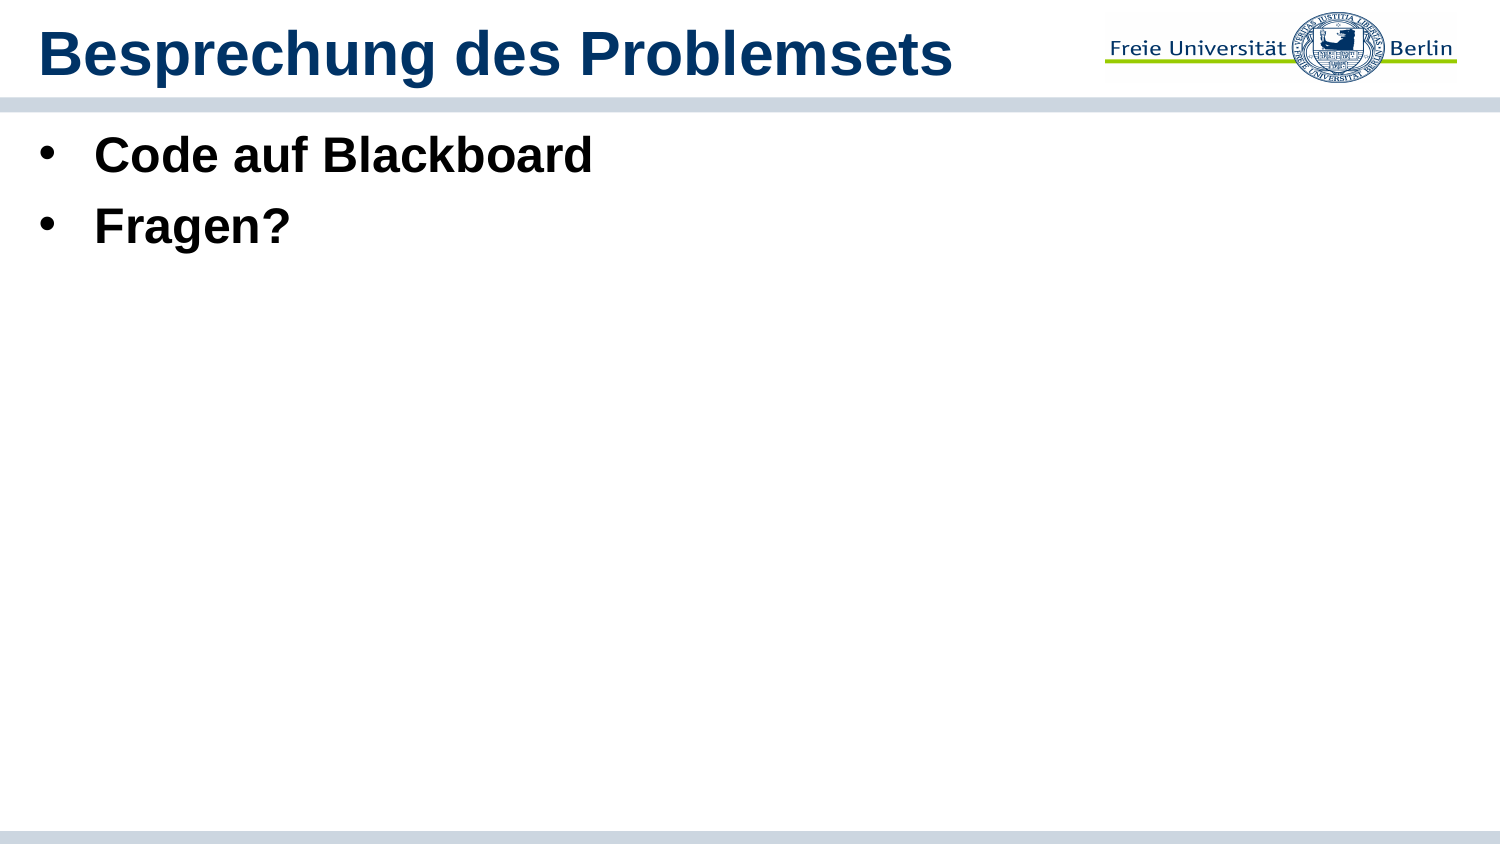

# Besprechung des Problemsets
Code auf Blackboard
Fragen?